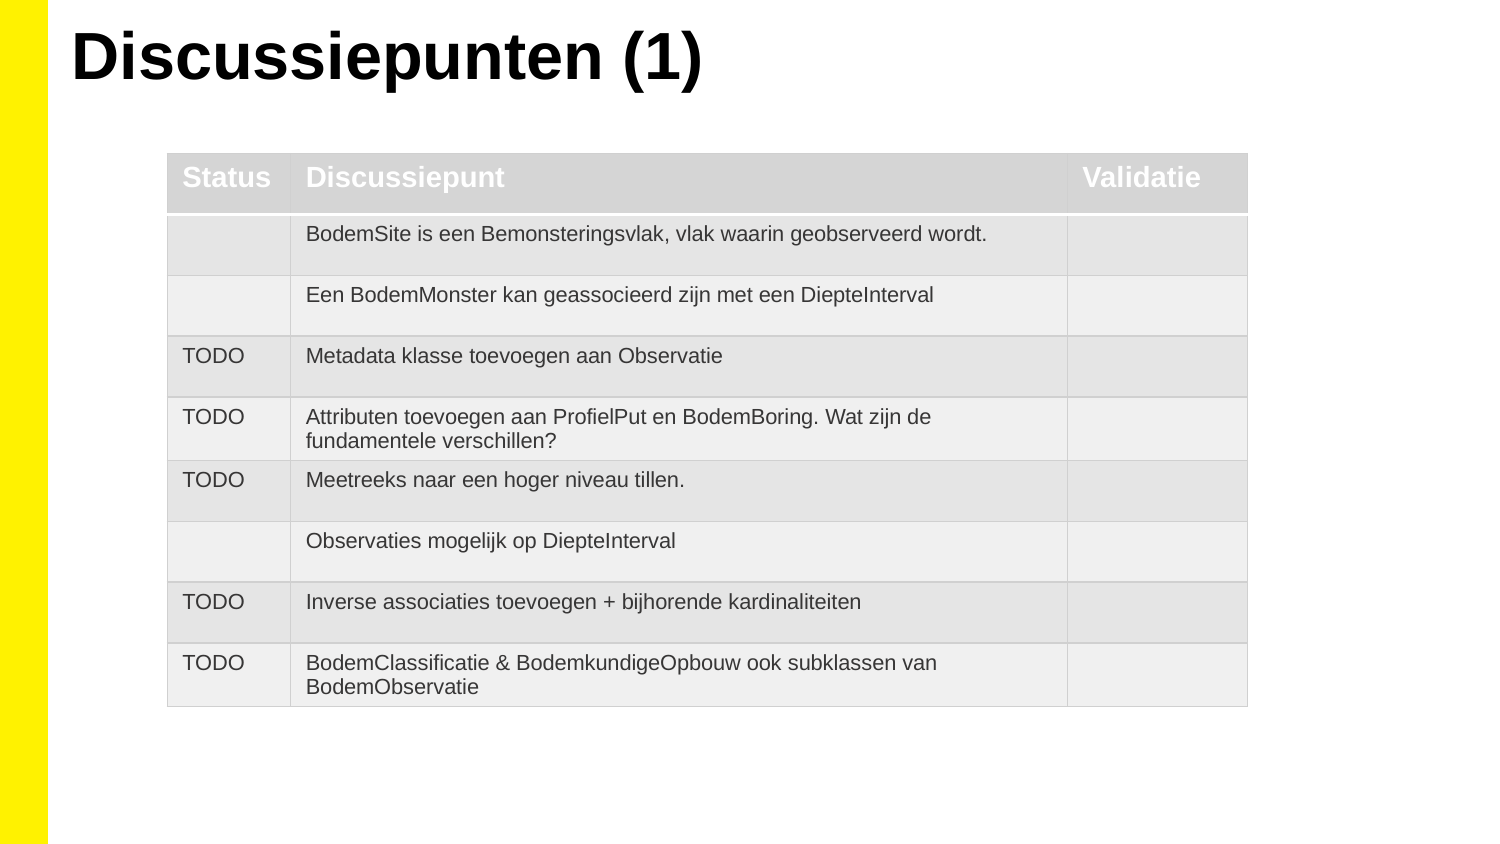

Discussiepunten (1)
| Status | Discussiepunt | Validatie |
| --- | --- | --- |
|  | BodemSite is een Bemonsteringsvlak, vlak waarin geobserveerd wordt. |  |
|  | Een BodemMonster kan geassocieerd zijn met een DiepteInterval |  |
| TODO | Metadata klasse toevoegen aan Observatie |  |
| TODO | Attributen toevoegen aan ProfielPut en BodemBoring. Wat zijn de fundamentele verschillen? |  |
| TODO | Meetreeks naar een hoger niveau tillen. |  |
|  | Observaties mogelijk op DiepteInterval |  |
| TODO | Inverse associaties toevoegen + bijhorende kardinaliteiten |  |
| TODO | BodemClassificatie & BodemkundigeOpbouw ook subklassen van BodemObservatie |  |